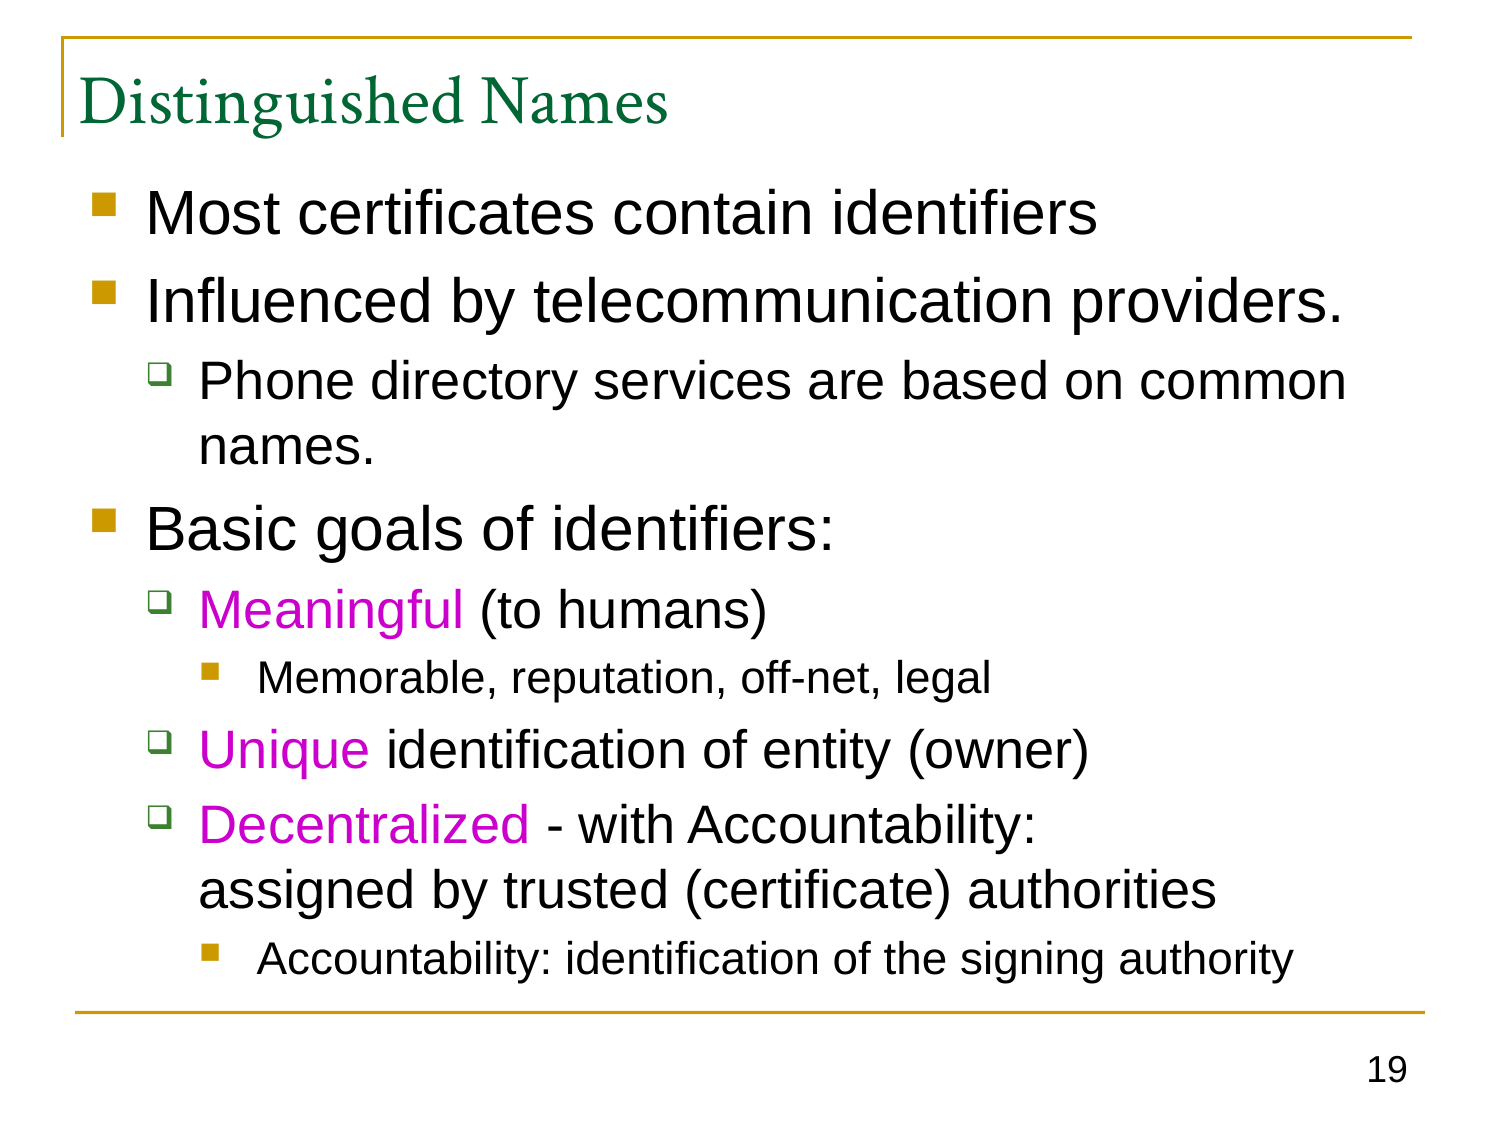

# Distinguished Names
Most certificates contain identifiers
Influenced by telecommunication providers.
Phone directory services are based on common names.
Basic goals of identifiers:
Meaningful (to humans)
Memorable, reputation, off-net, legal
Unique identification of entity (owner)
Decentralized - with Accountability:
assigned by trusted (certificate) authorities
Accountability: identification of the signing authority
19